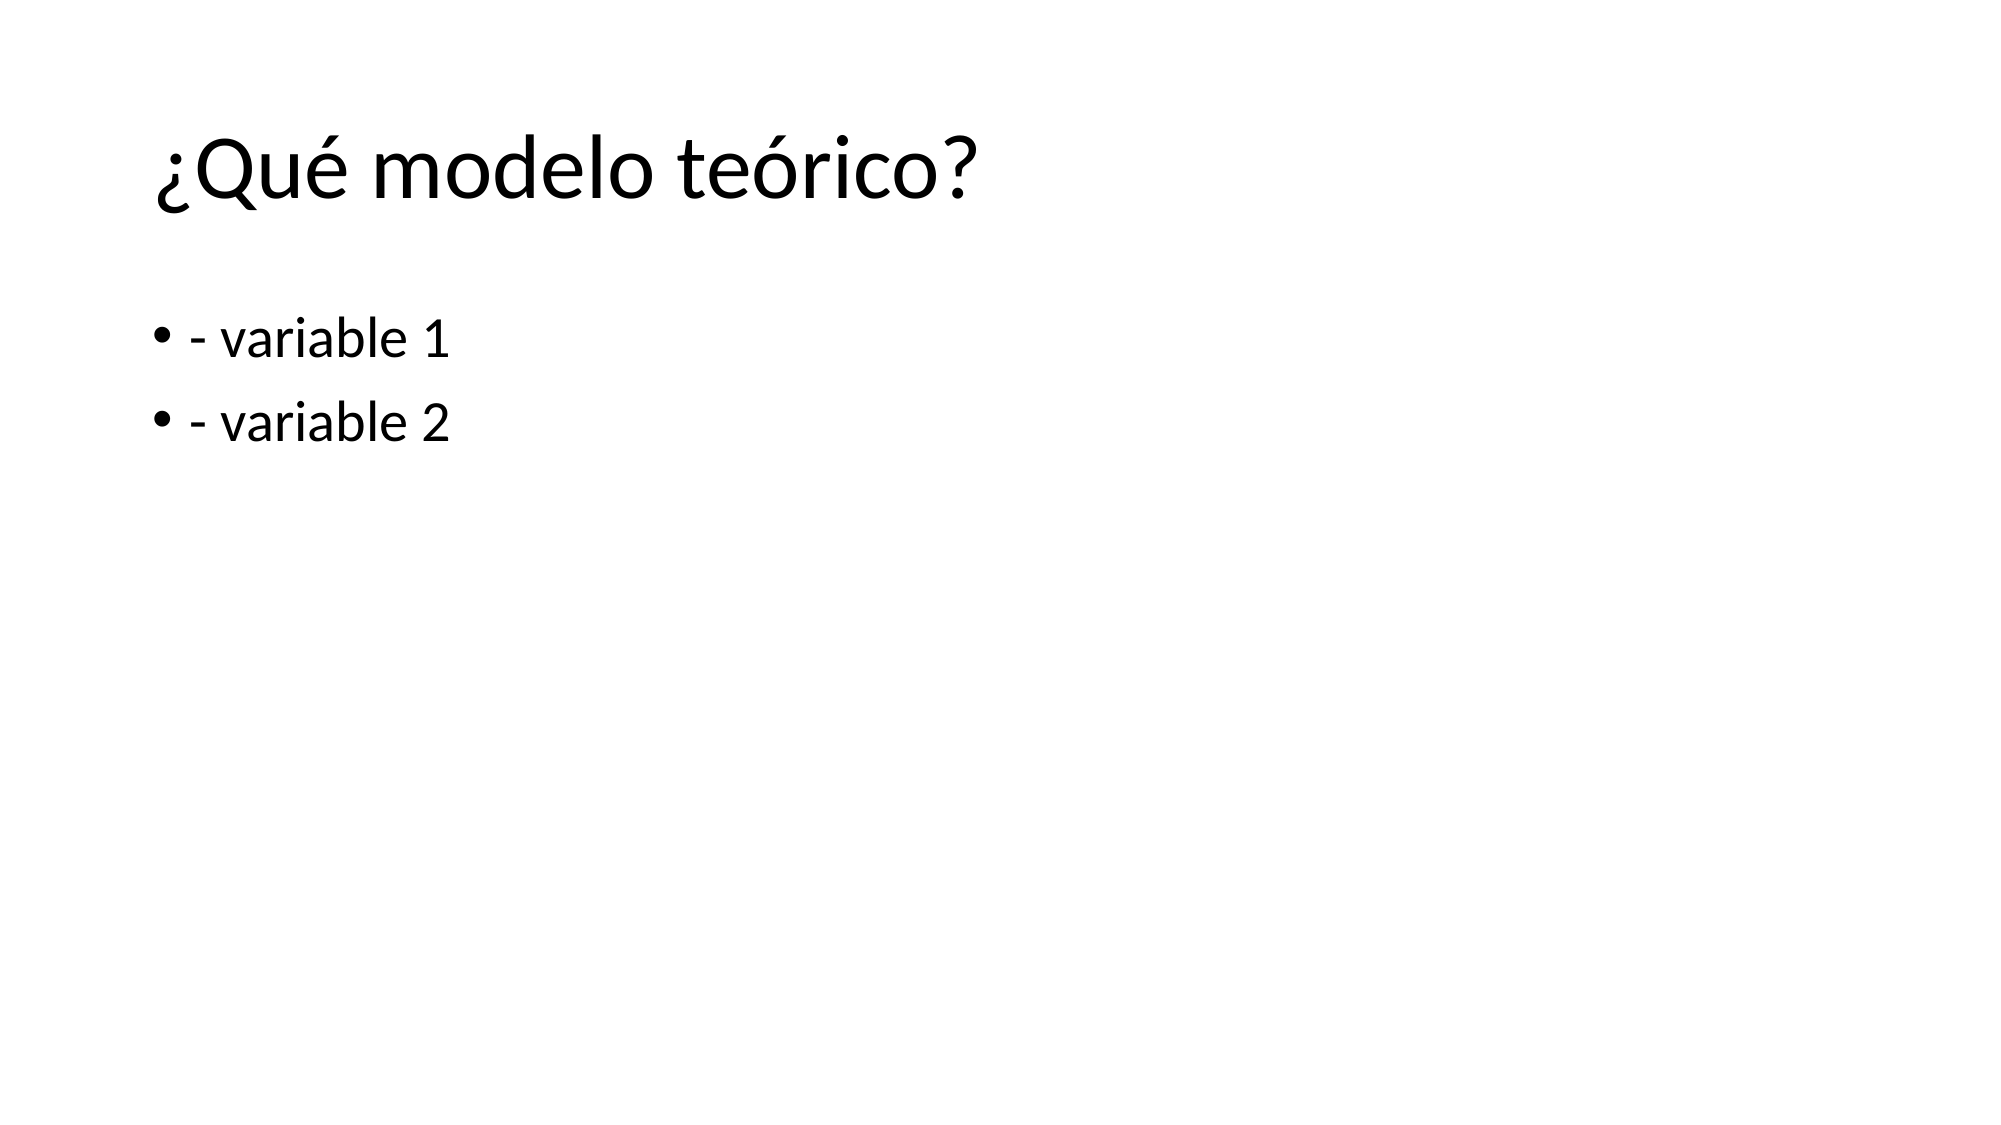

# ¿Qué modelo teórico?
- variable 1
- variable 2